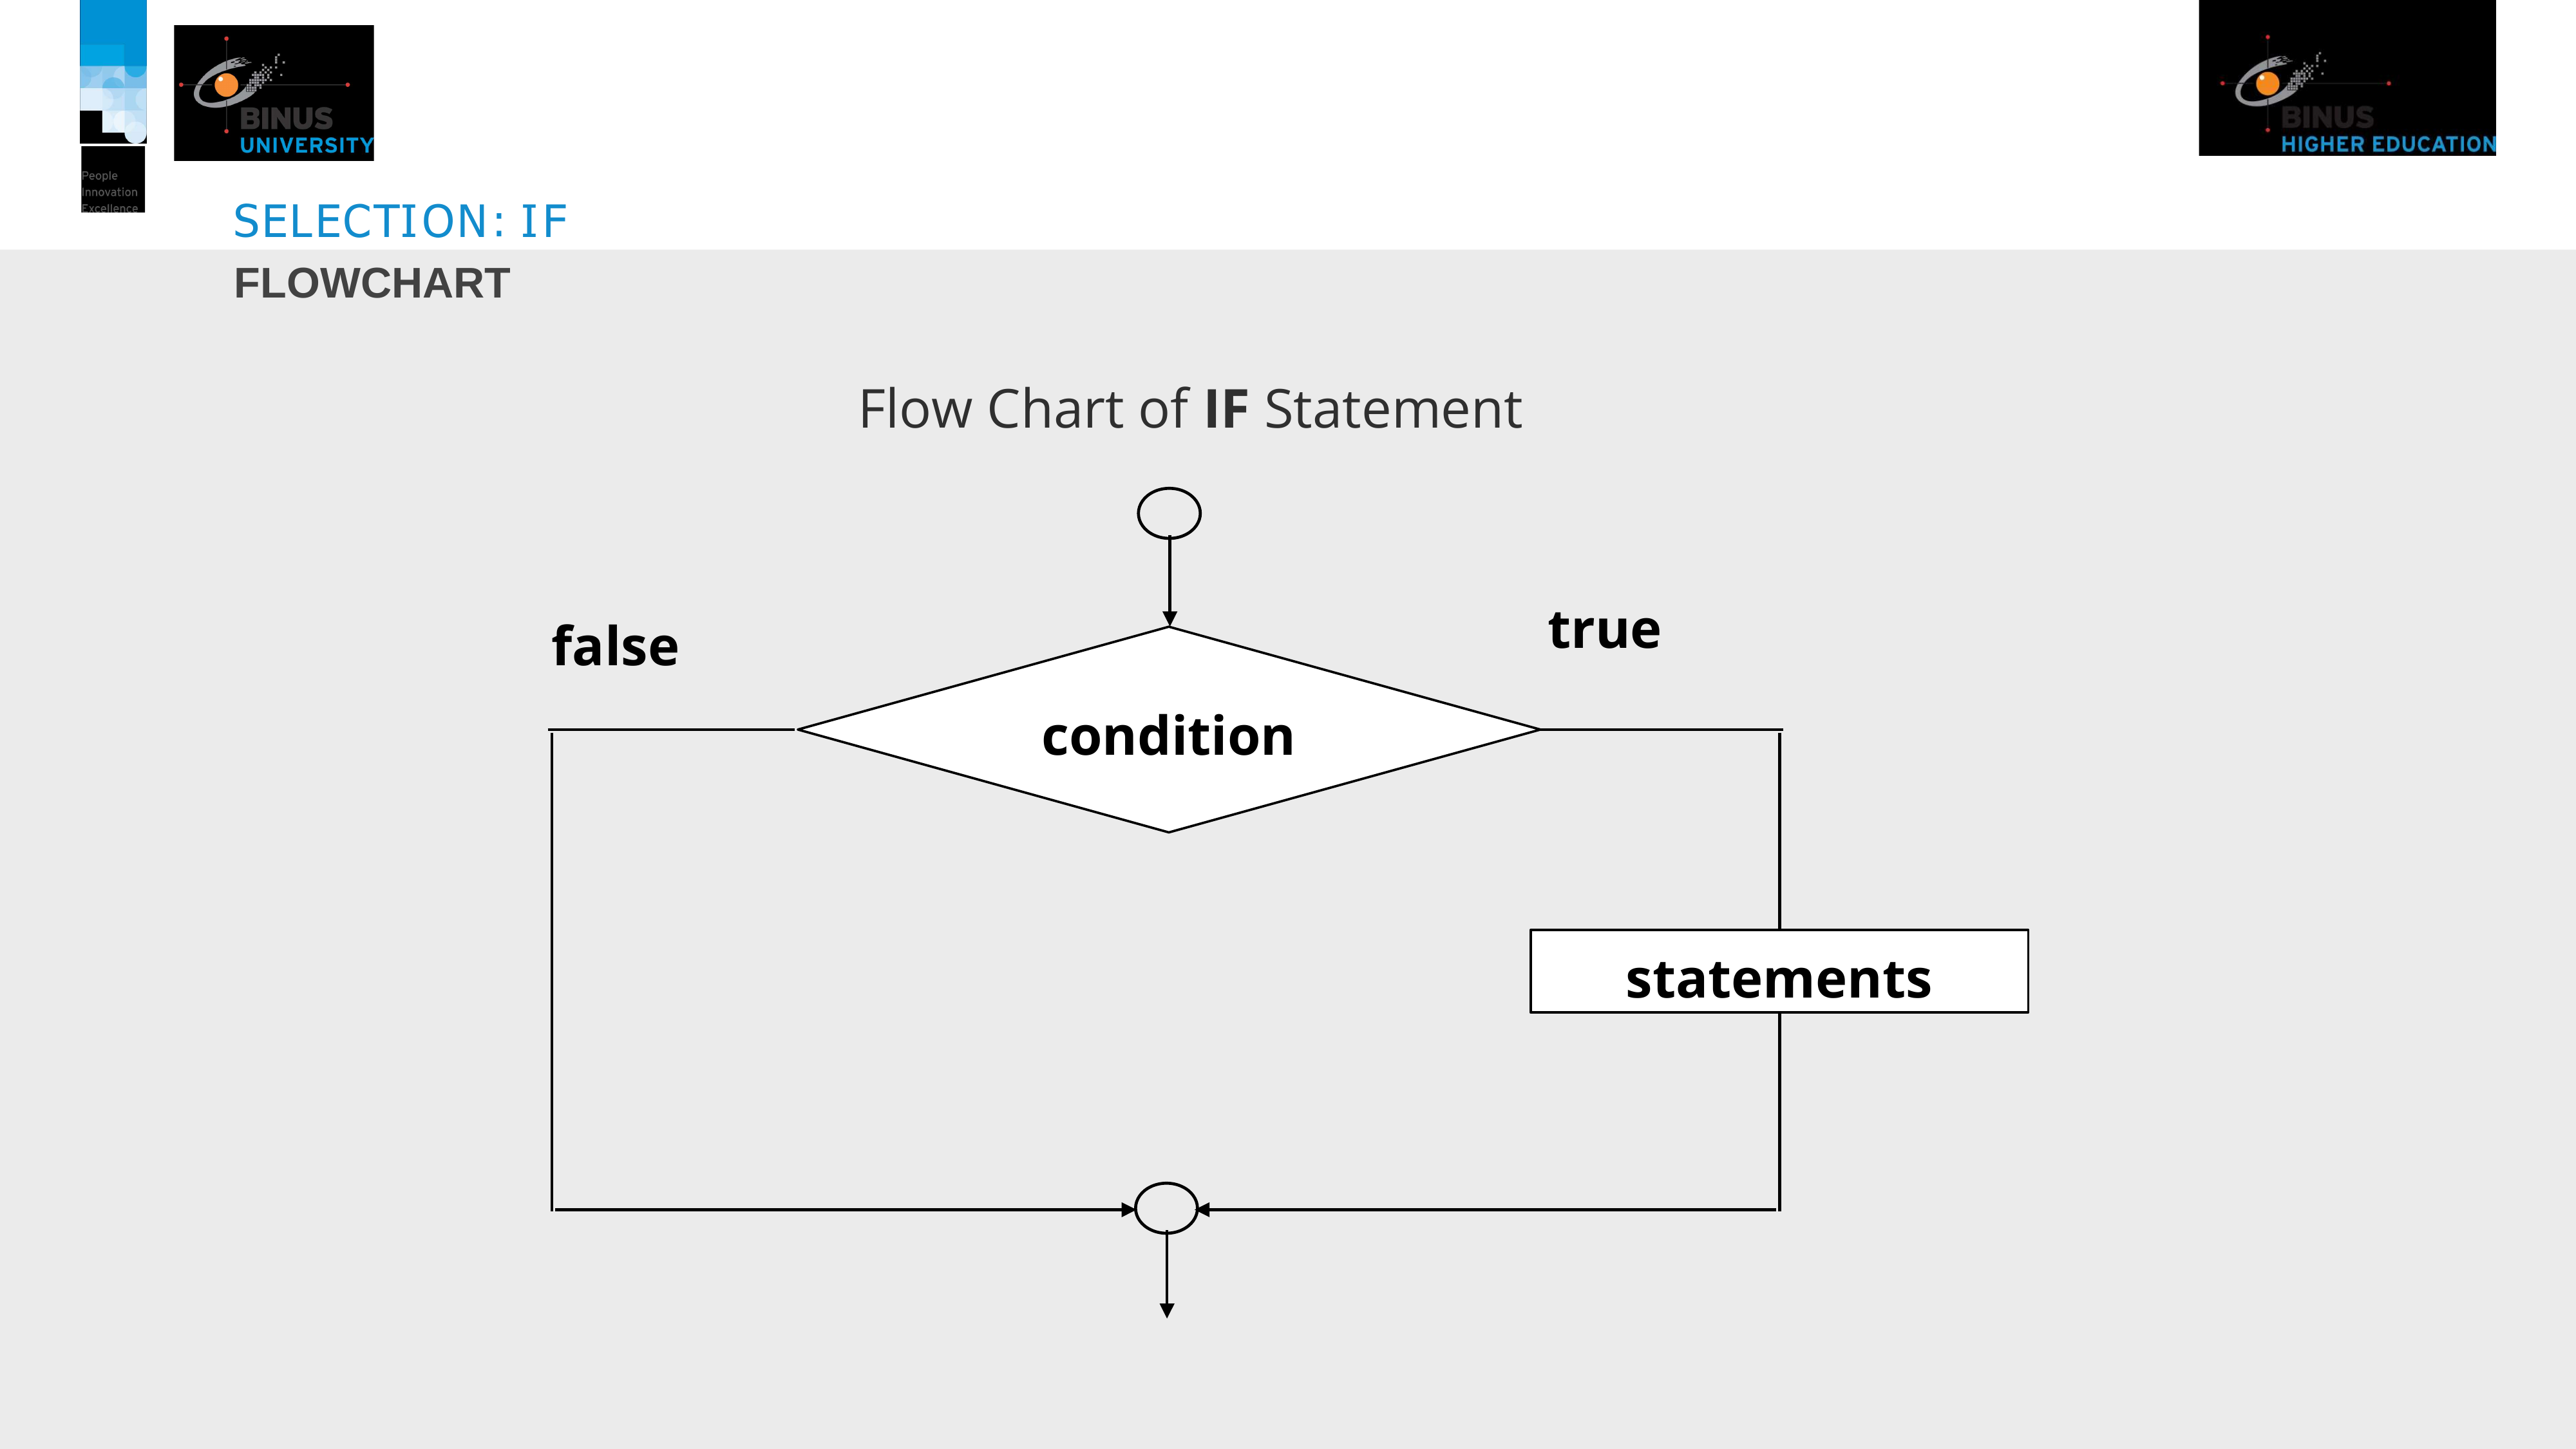

# Selection: IF
flowchart
Flow Chart of IF Statement

true

false

condition

statements